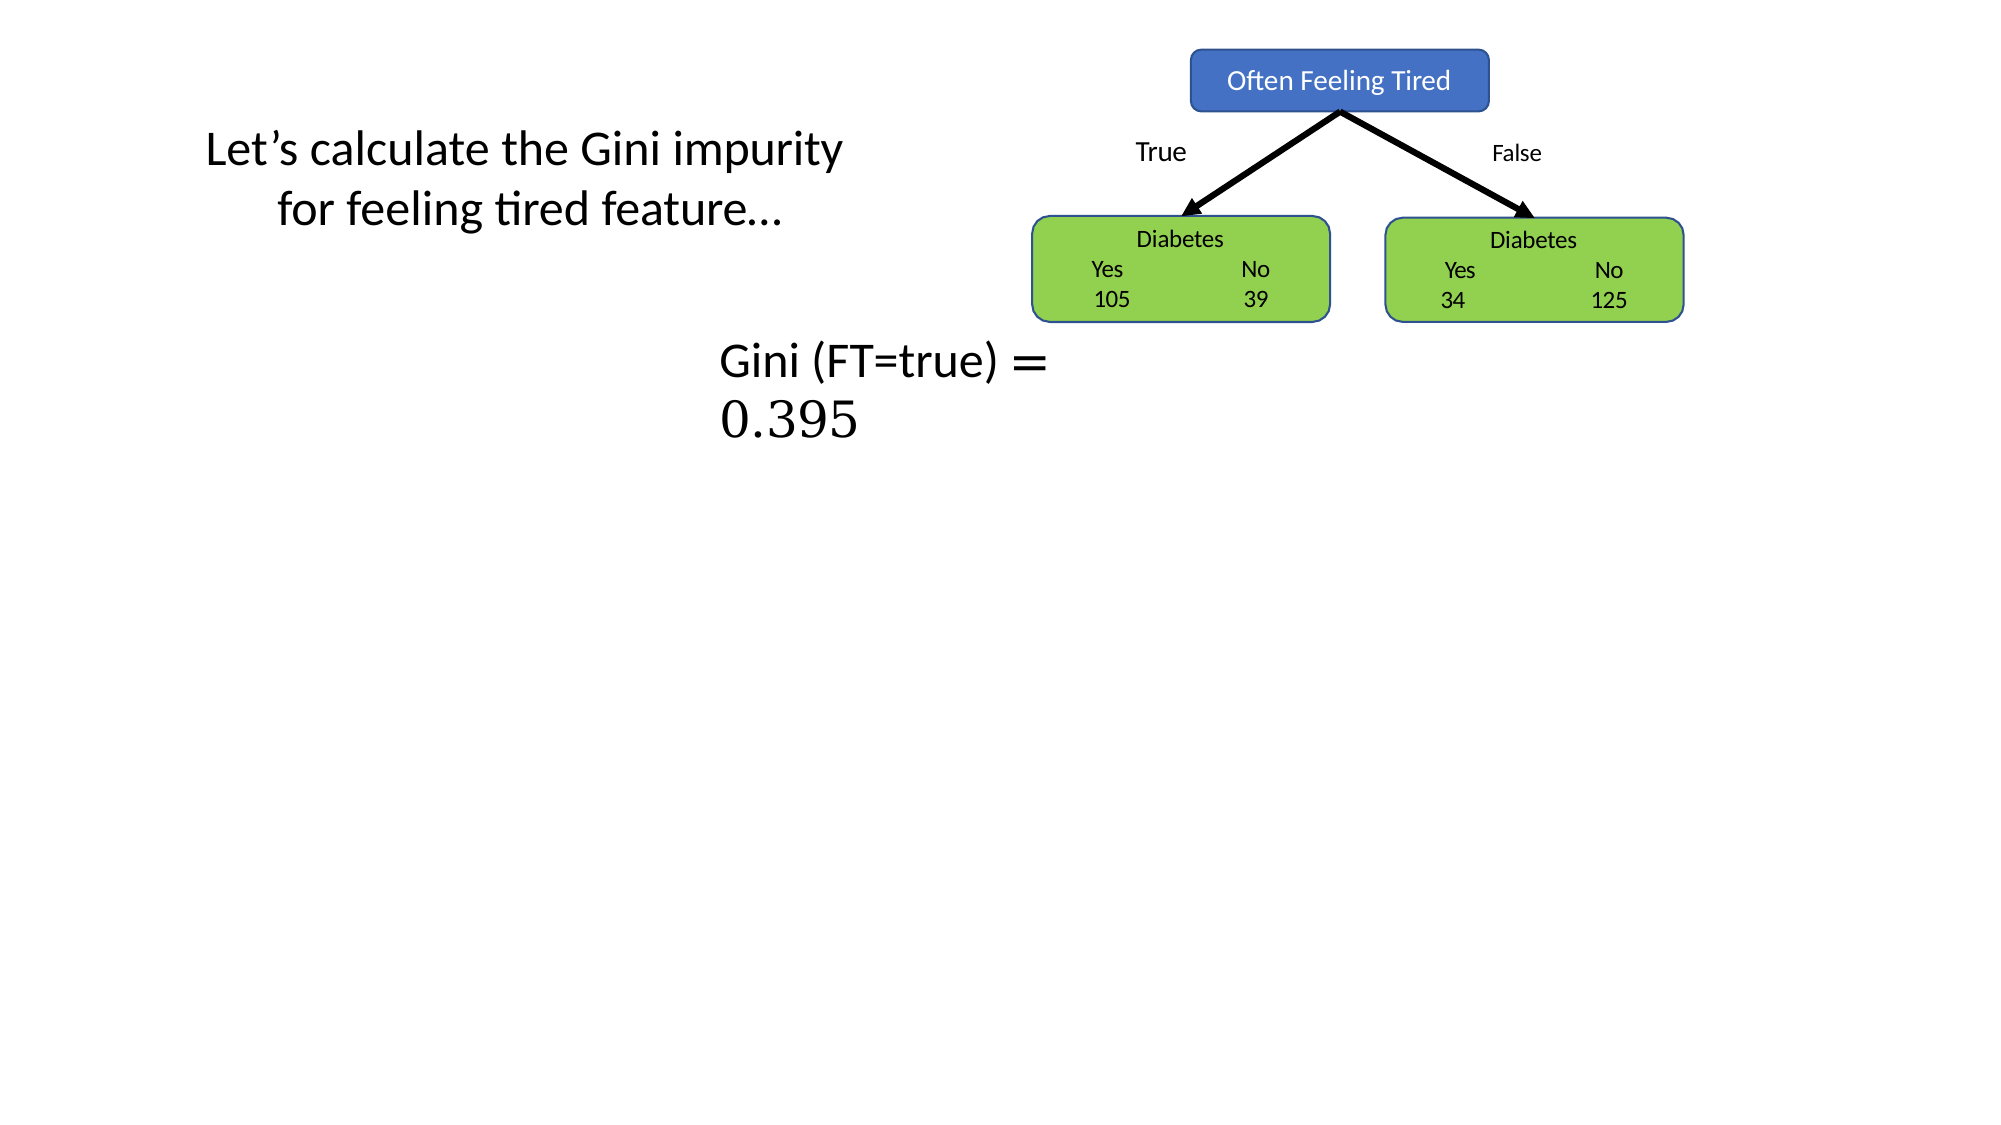

Often Feeling Tired

# Let’s calculate the Gini impurity for feeling tired feature…
True
False

Diabetes
Diabetes
Yes 105
No 39
Yes 34
No 125
Gini (FT=true) = 0.395